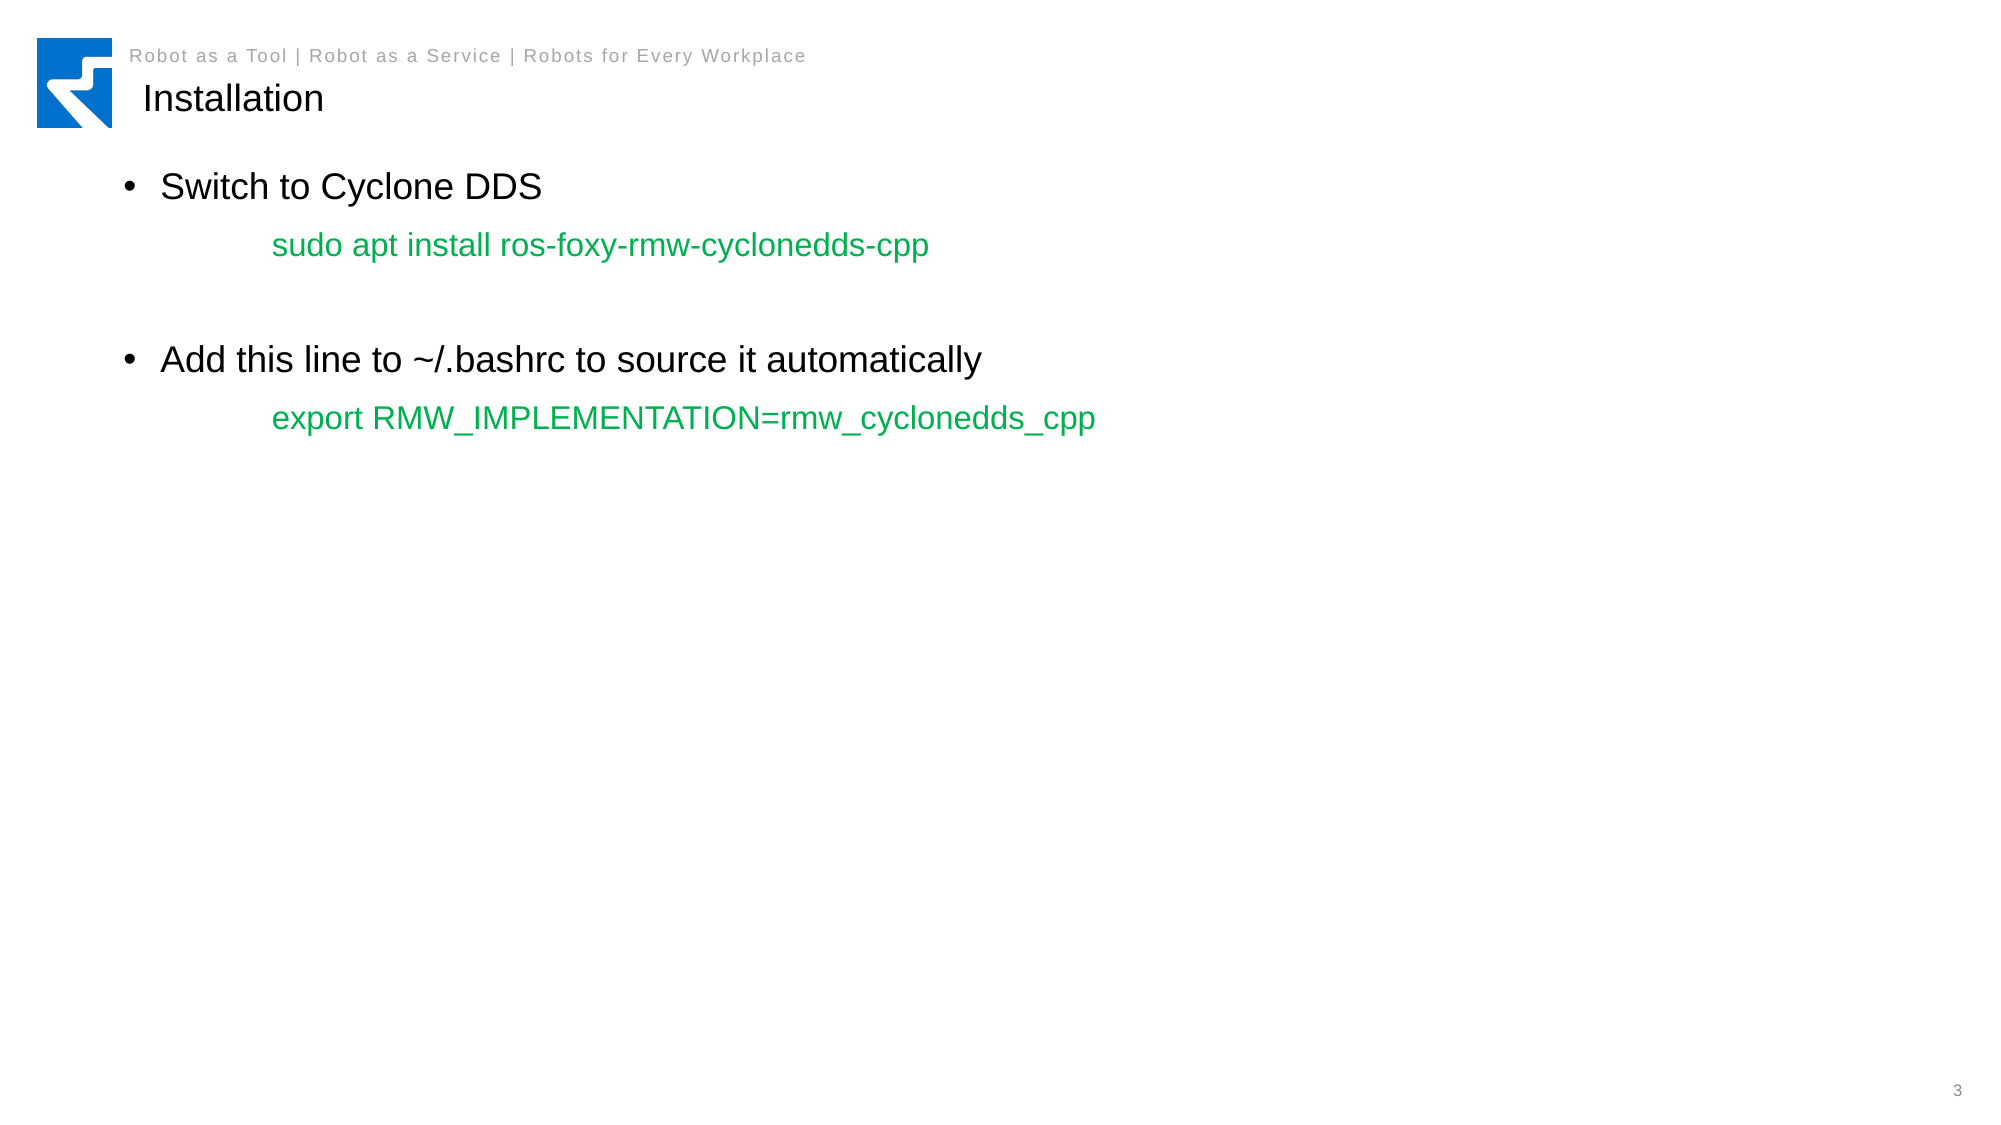

# Installation
Switch to Cyclone DDS
	sudo apt install ros-foxy-rmw-cyclonedds-cpp

Add this line to ~/.bashrc to source it automatically
	export RMW_IMPLEMENTATION=rmw_cyclonedds_cpp